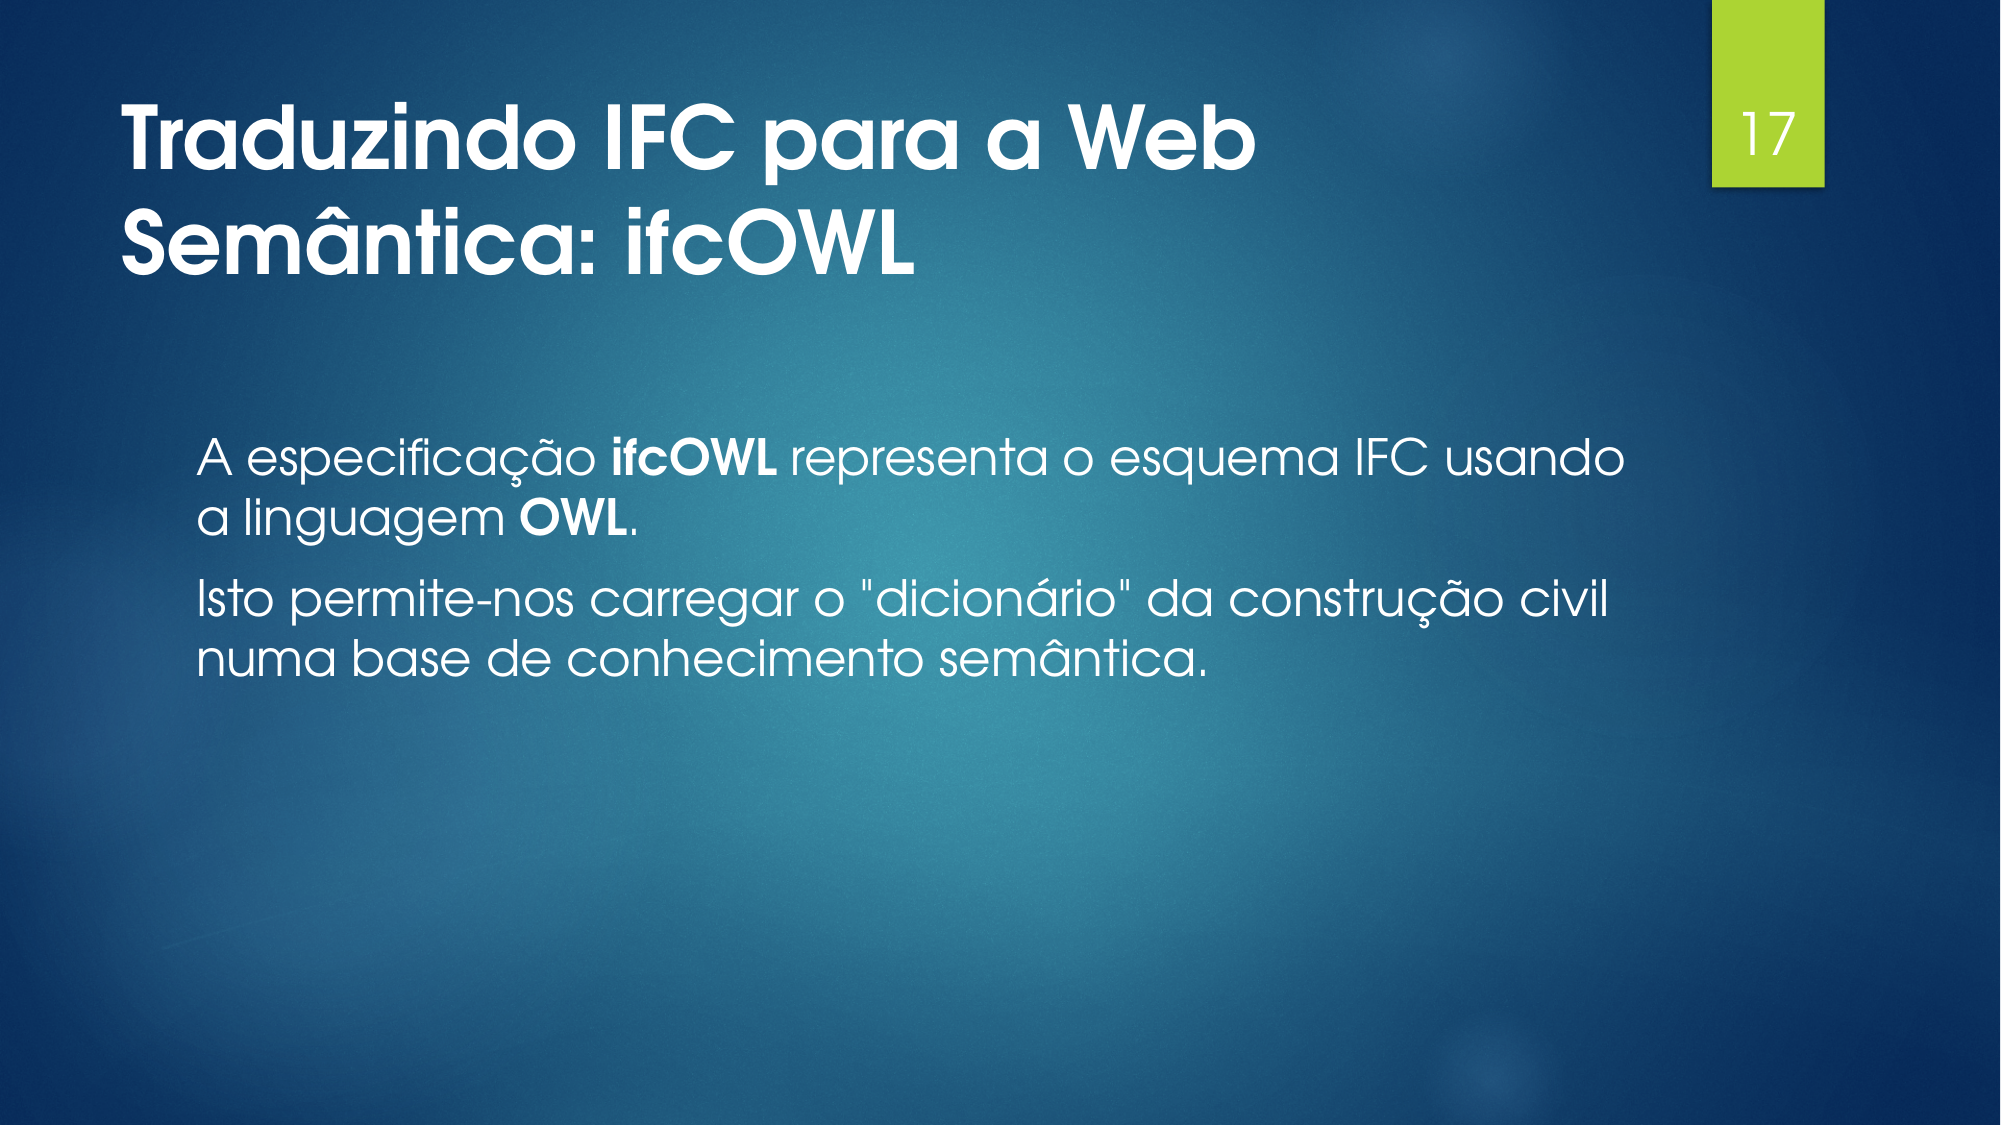

17
# Traduzindo IFC para a Web Semântica: ifcOWL

A especificação ifcOWL representa o esquema IFC usando a linguagem OWL.
Isto permite-nos carregar o "dicionário" da construção civil numa base de conhecimento semântica.